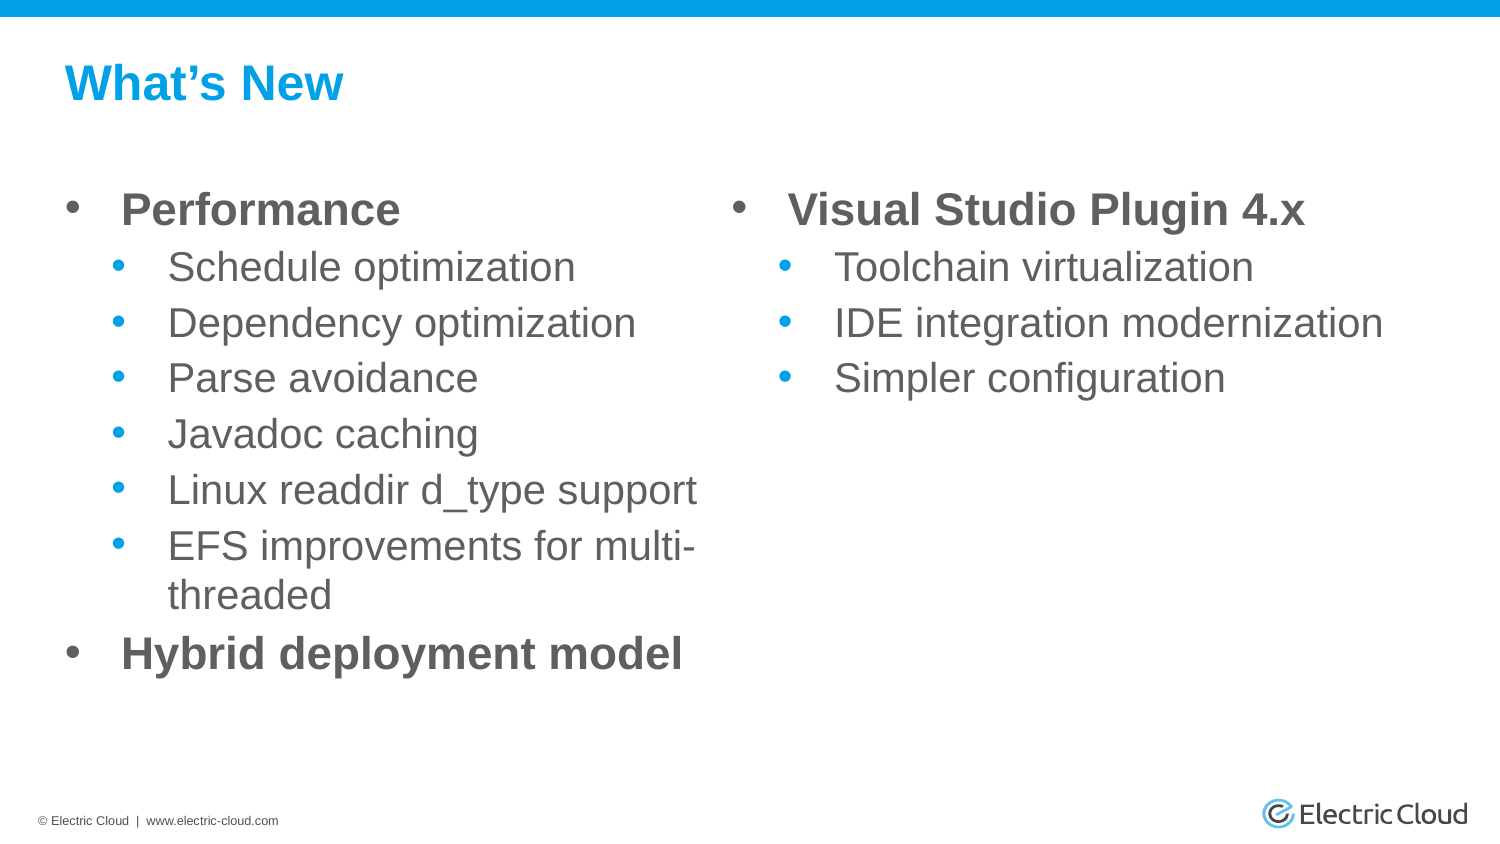

# What’s New
Performance
Schedule optimization
Dependency optimization
Parse avoidance
Javadoc caching
Linux readdir d_type support
EFS improvements for multi-threaded
Hybrid deployment model
Visual Studio Plugin 4.x
Toolchain virtualization
IDE integration modernization
Simpler configuration